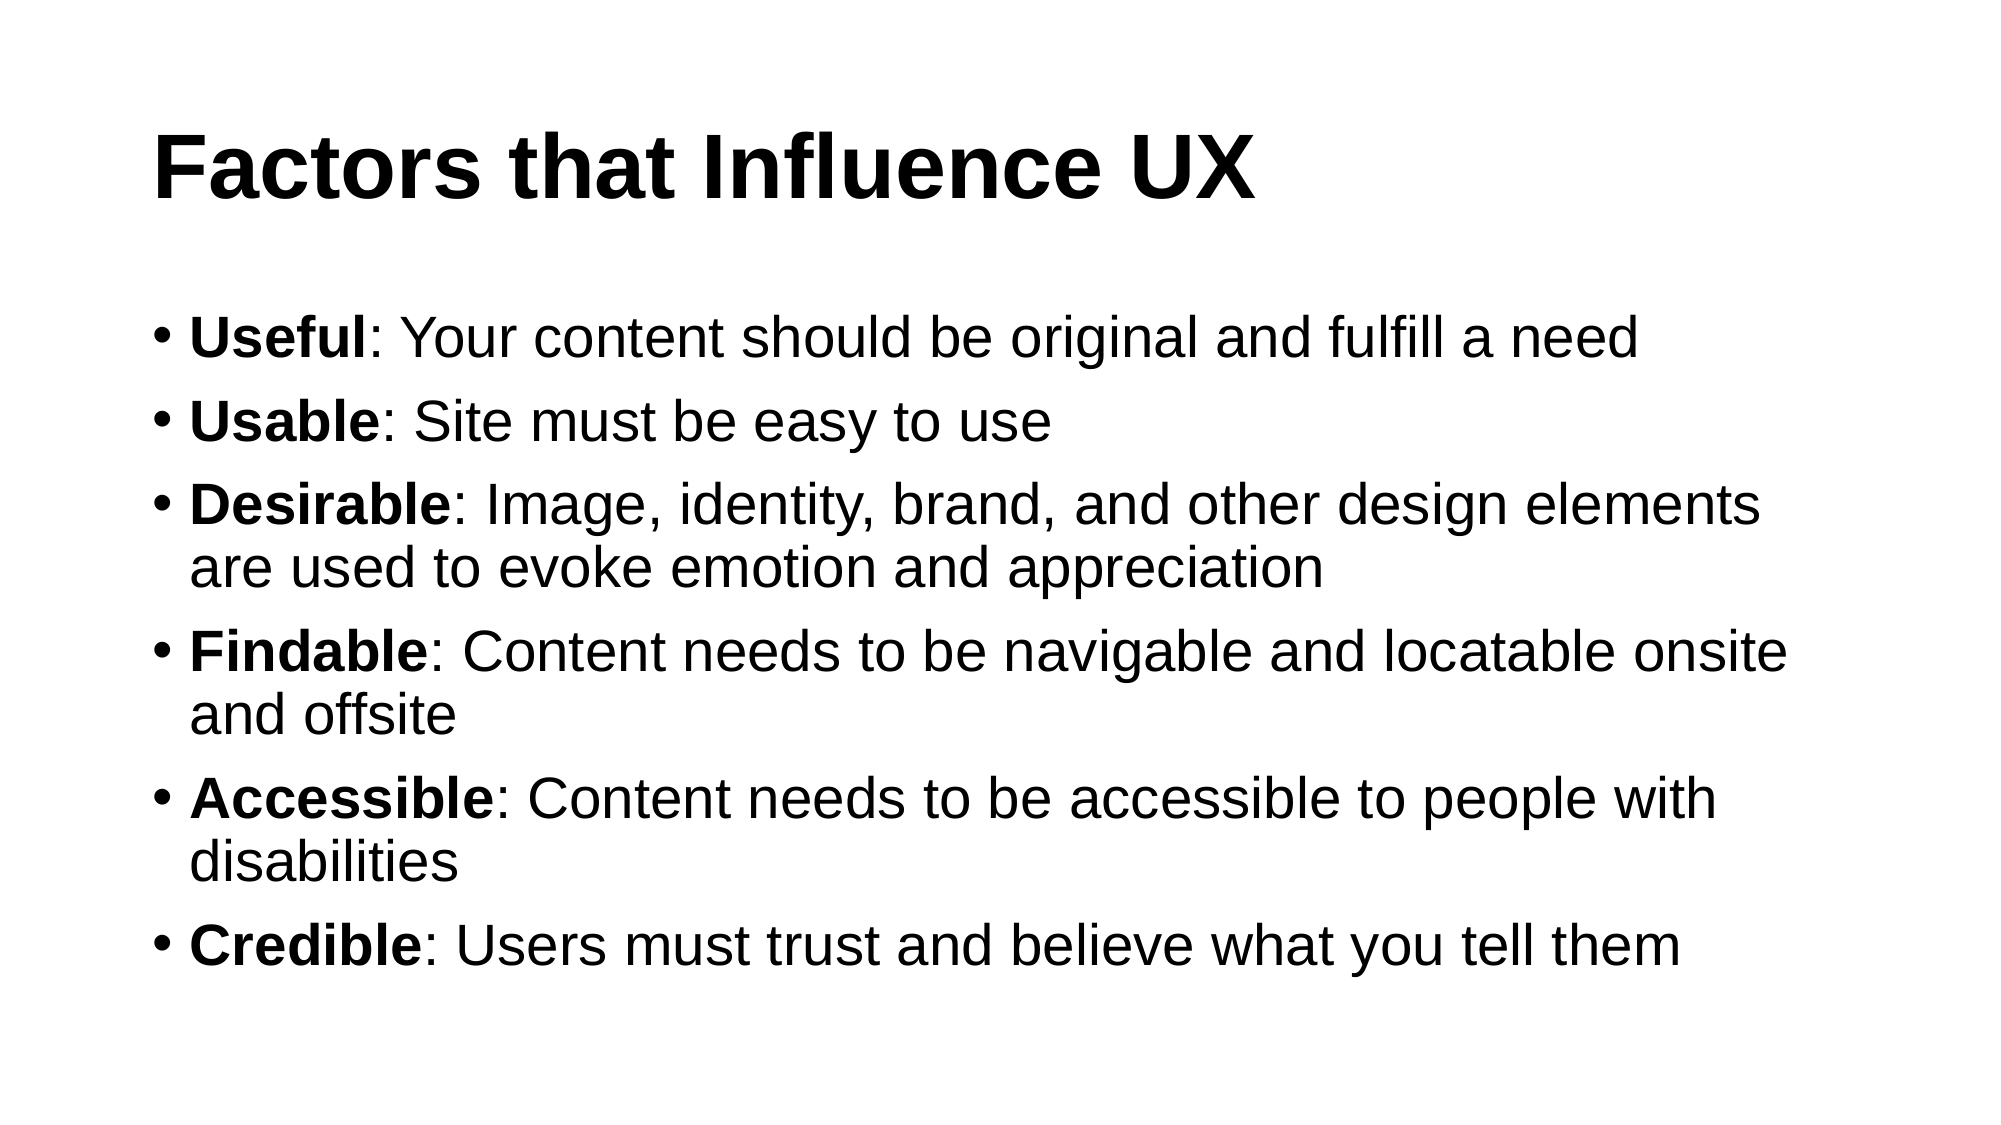

# Factors that Influence UX
Useful: Your content should be original and fulfill a need
Usable: Site must be easy to use
Desirable: Image, identity, brand, and other design elements are used to evoke emotion and appreciation
Findable: Content needs to be navigable and locatable onsite and offsite
Accessible: Content needs to be accessible to people with disabilities
Credible: Users must trust and believe what you tell them